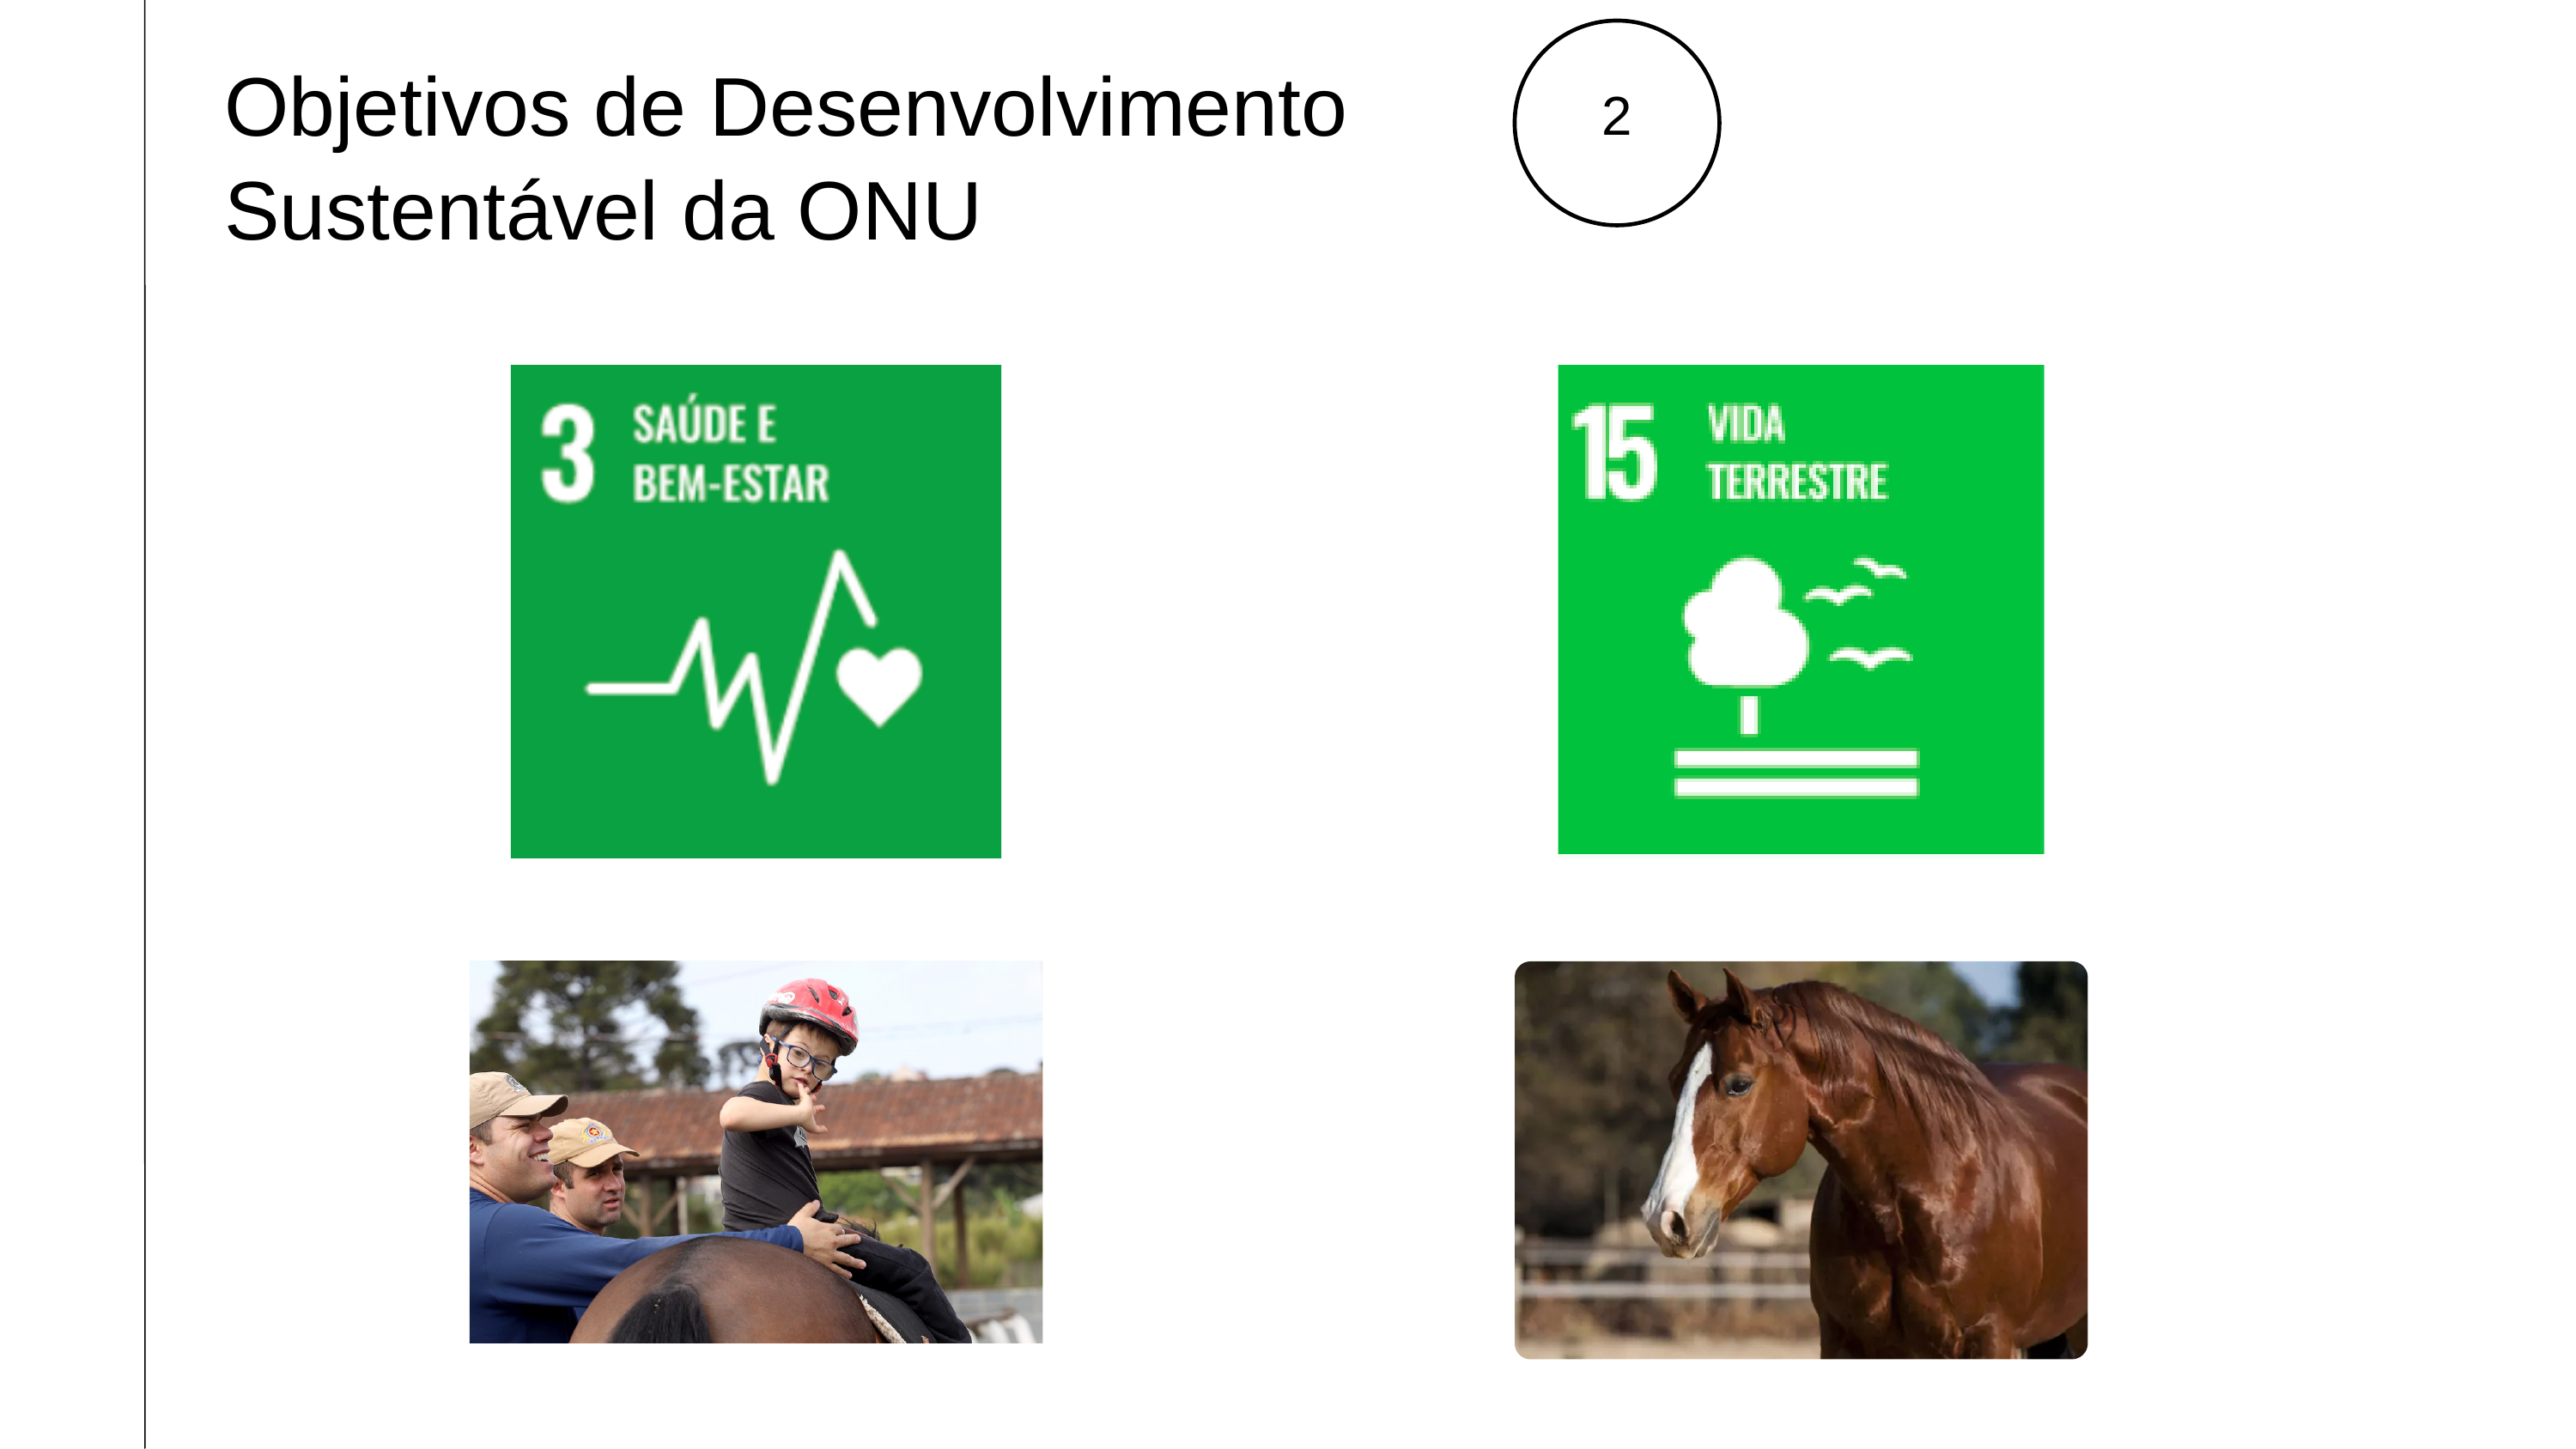

Objetivos de Desenvolvimento Sustentável da ONU
2